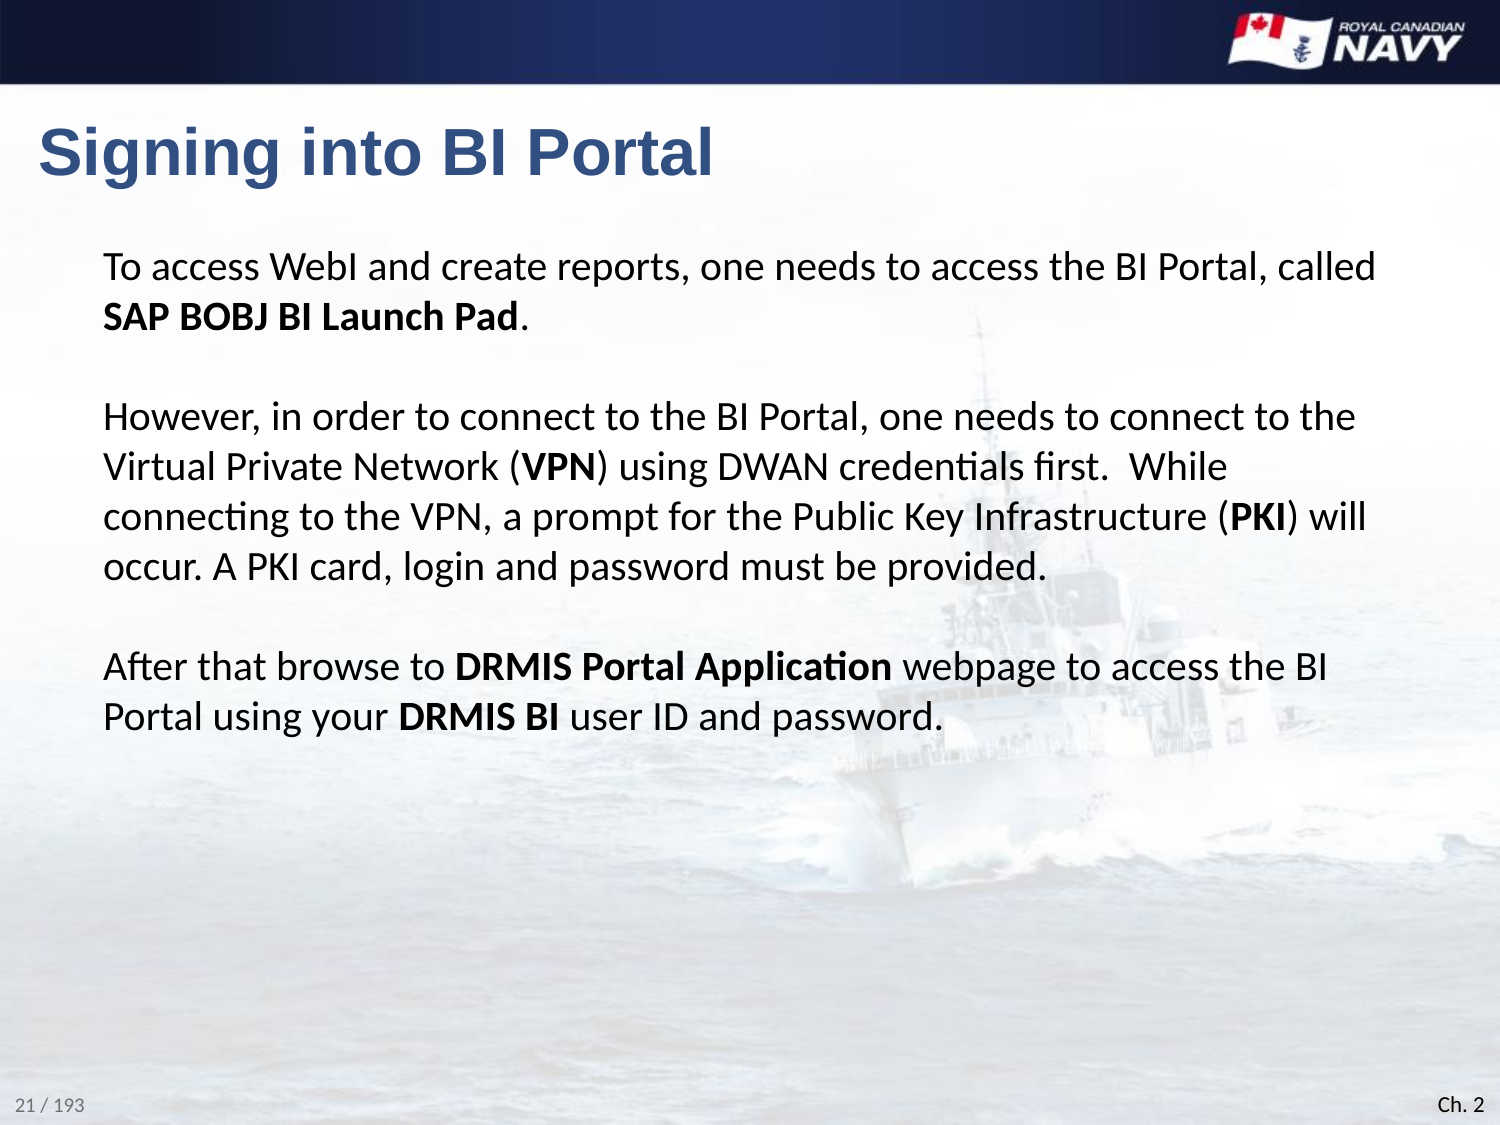

# Signing into BI Portal
To access WebI and create reports, one needs to access the BI Portal, called SAP BOBJ BI Launch Pad.

However, in order to connect to the BI Portal, one needs to connect to the Virtual Private Network (VPN) using DWAN credentials first.  While connecting to the VPN, a prompt for the Public Key Infrastructure (PKI) will occur. A PKI card, login and password must be provided.

After that browse to DRMIS Portal Application webpage to access the BI Portal using your DRMIS BI user ID and password.
Ch. 2
21 / 193